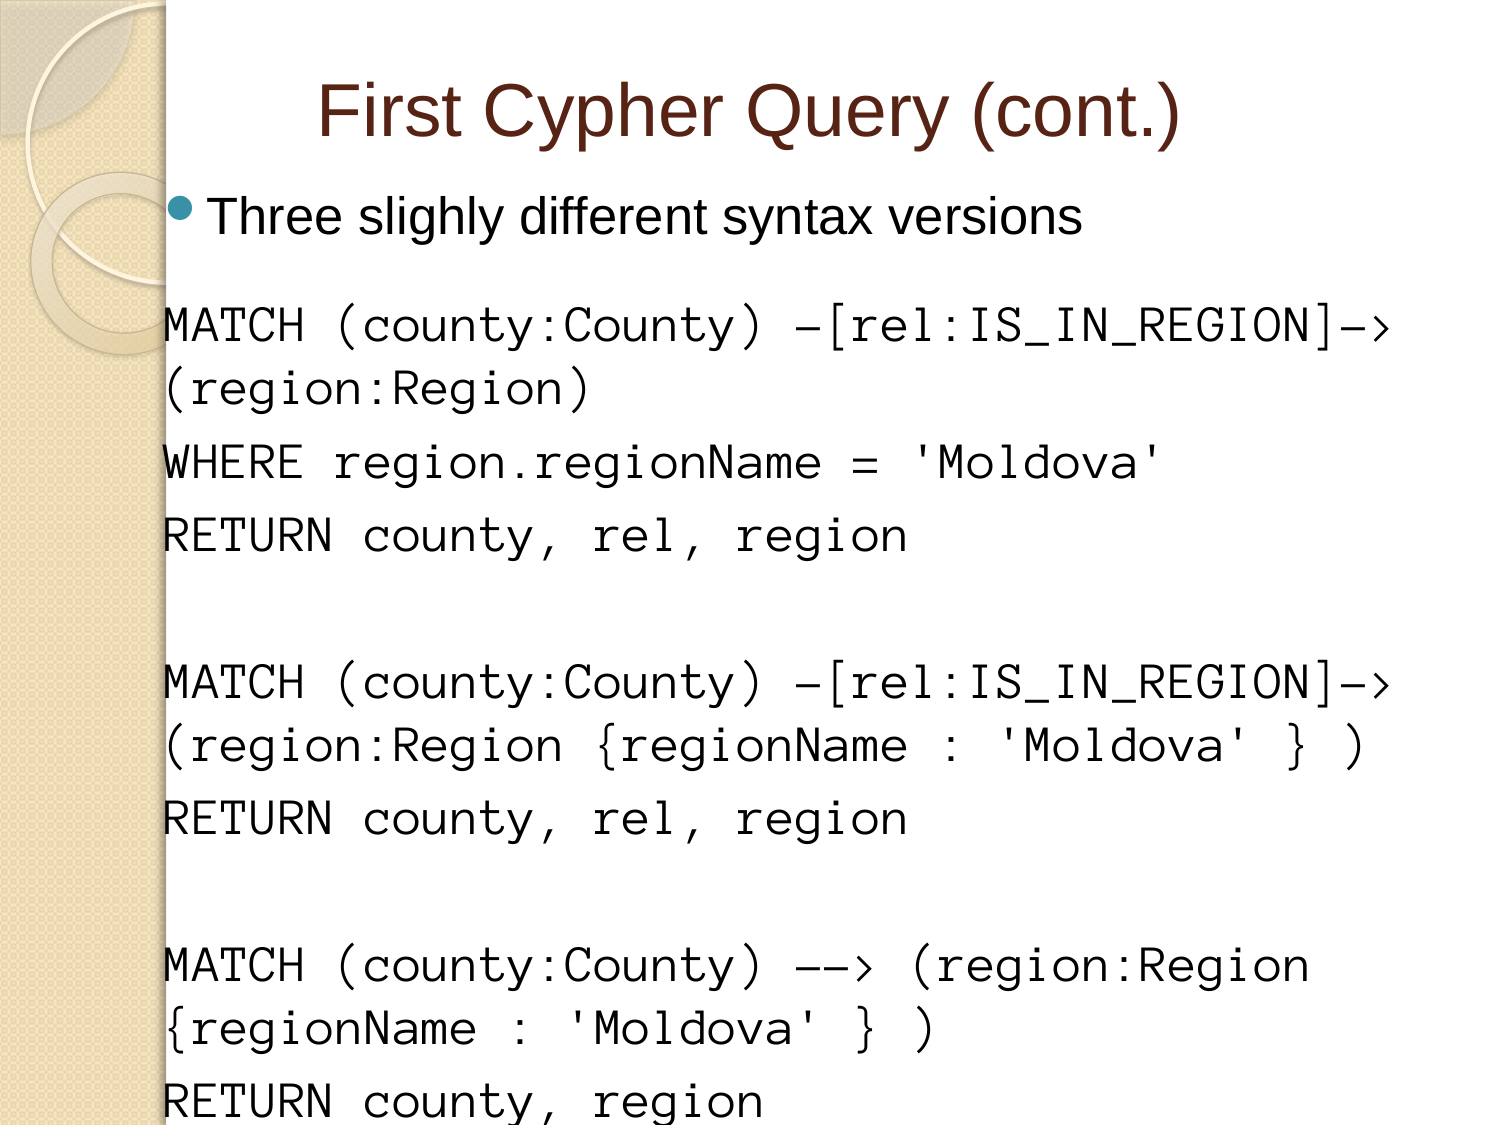

# First Cypher Query (cont.)
Three slighly different syntax versions

MATCH (county:County) -[rel:IS_IN_REGION]-> (region:Region)
WHERE region.regionName = 'Moldova'
RETURN county, rel, region

MATCH (county:County) -[rel:IS_IN_REGION]-> (region:Region {regionName : 'Moldova' } )
RETURN county, rel, region

MATCH (county:County) --> (region:Region {regionName : 'Moldova' } )
RETURN county, region